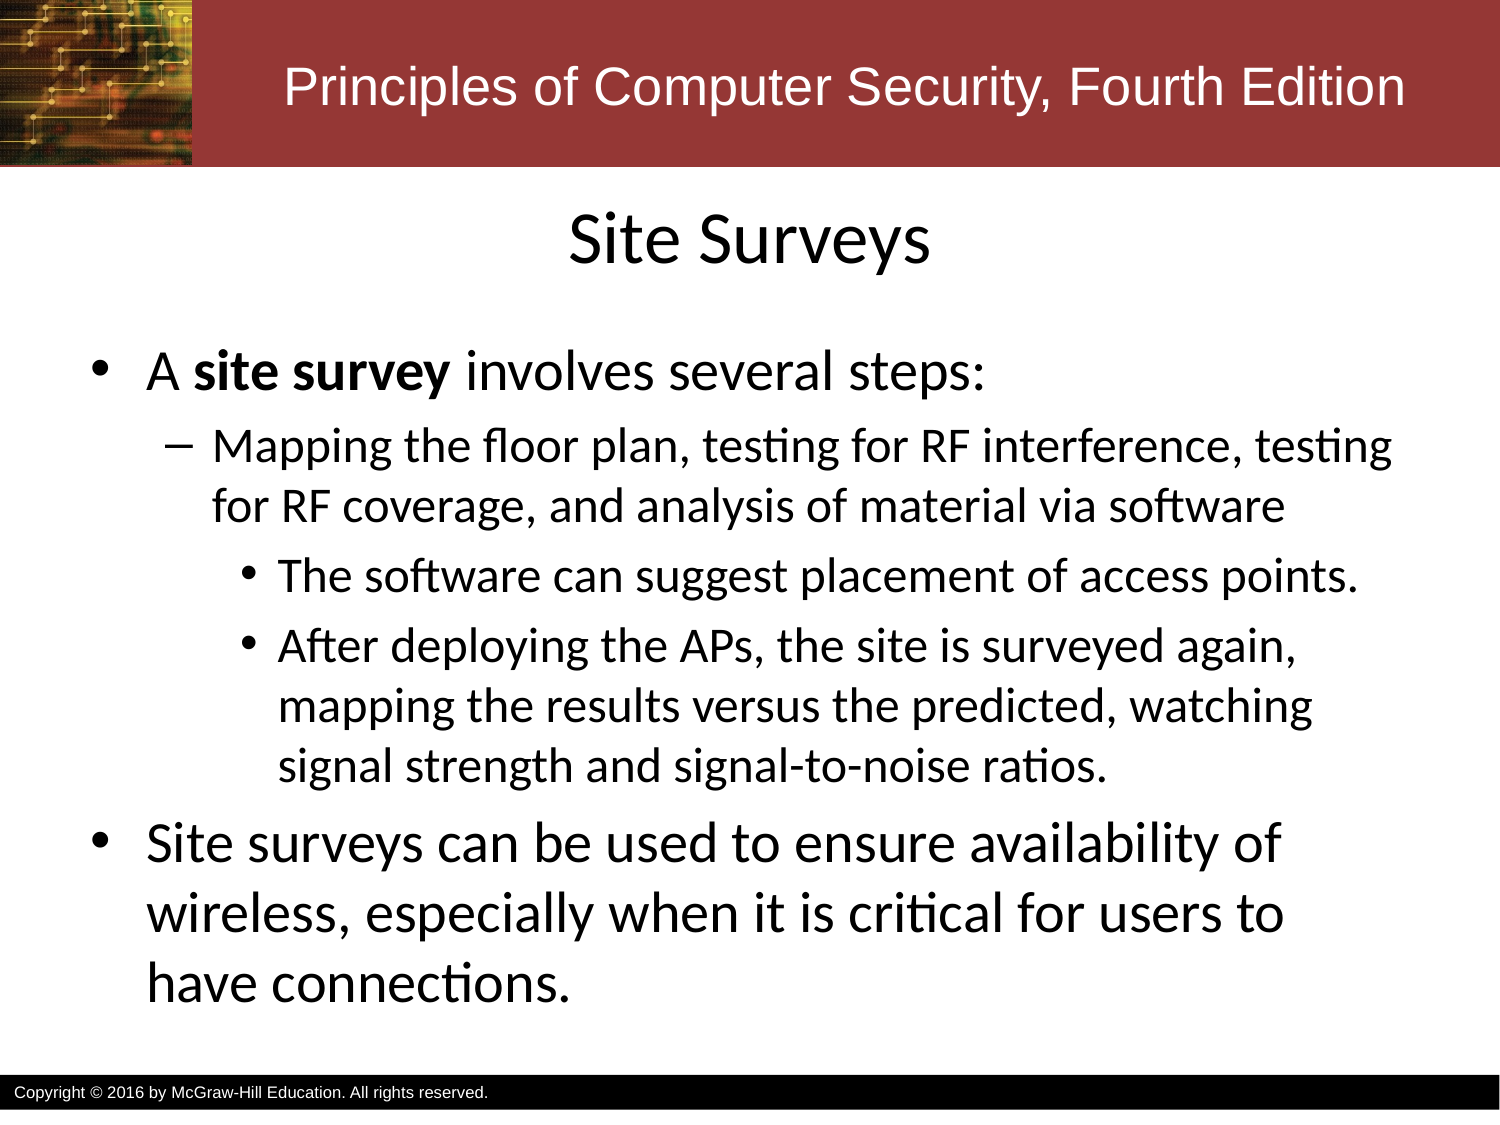

# Site Surveys
A site survey involves several steps:
Mapping the floor plan, testing for RF interference, testing for RF coverage, and analysis of material via software
The software can suggest placement of access points.
After deploying the APs, the site is surveyed again, mapping the results versus the predicted, watching signal strength and signal-to-noise ratios.
Site surveys can be used to ensure availability of wireless, especially when it is critical for users to have connections.